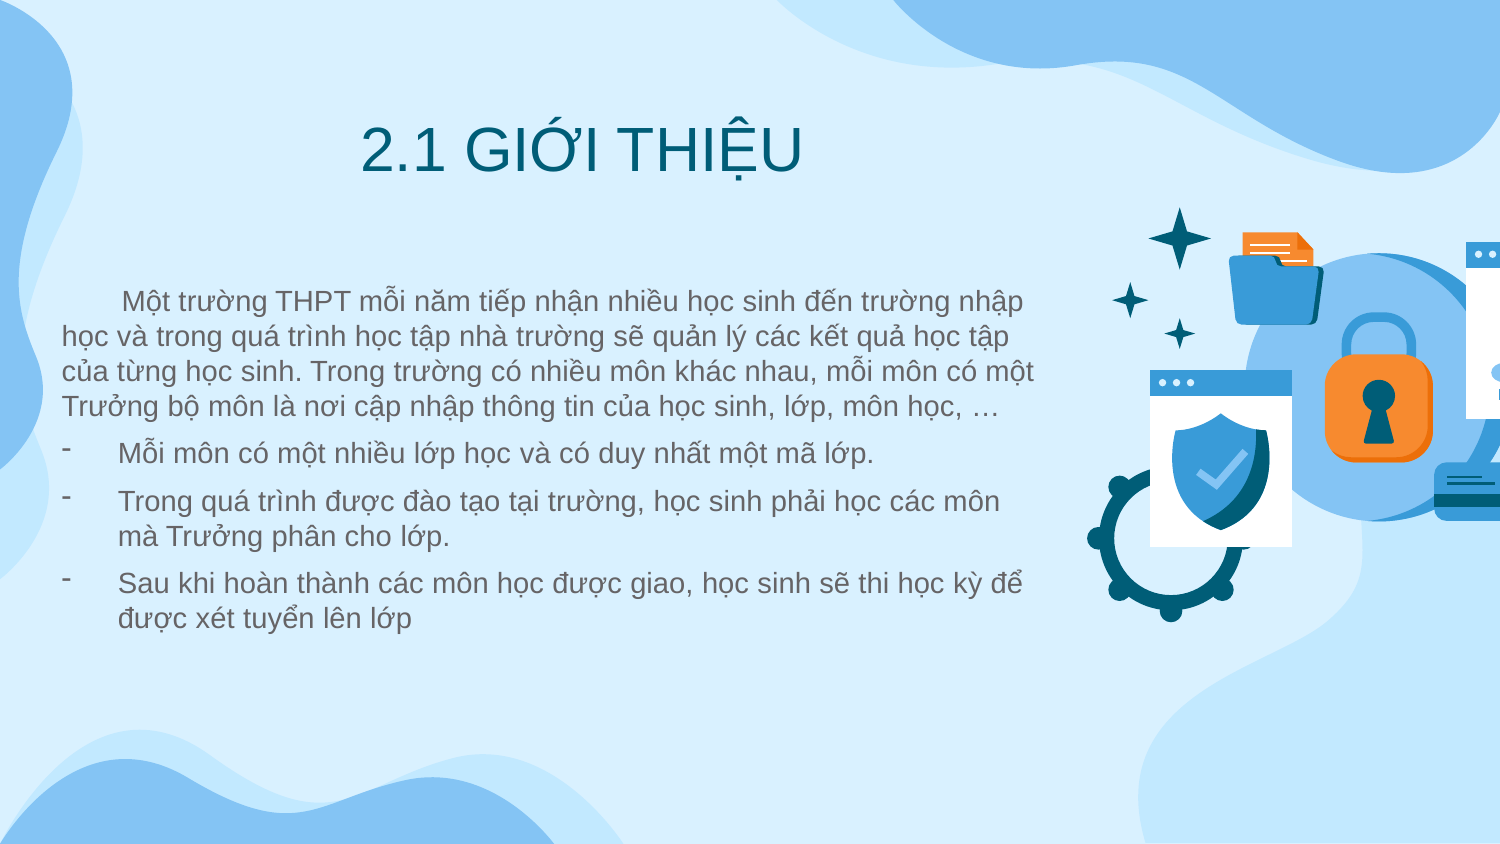

# 2.1 GIỚI THIỆU

Một trường THPT mỗi năm tiếp nhận nhiều học sinh đến trường nhập học và trong quá trình học tập nhà trường sẽ quản lý các kết quả học tập của từng học sinh. Trong trường có nhiều môn khác nhau, mỗi môn có một Trưởng bộ môn là nơi cập nhập thông tin của học sinh, lớp, môn học, …
Mỗi môn có một nhiều lớp học và có duy nhất một mã lớp.
Trong quá trình được đào tạo tại trường, học sinh phải học các môn mà Trưởng phân cho lớp.
Sau khi hoàn thành các môn học được giao, học sinh sẽ thi học kỳ để được xét tuyển lên lớp